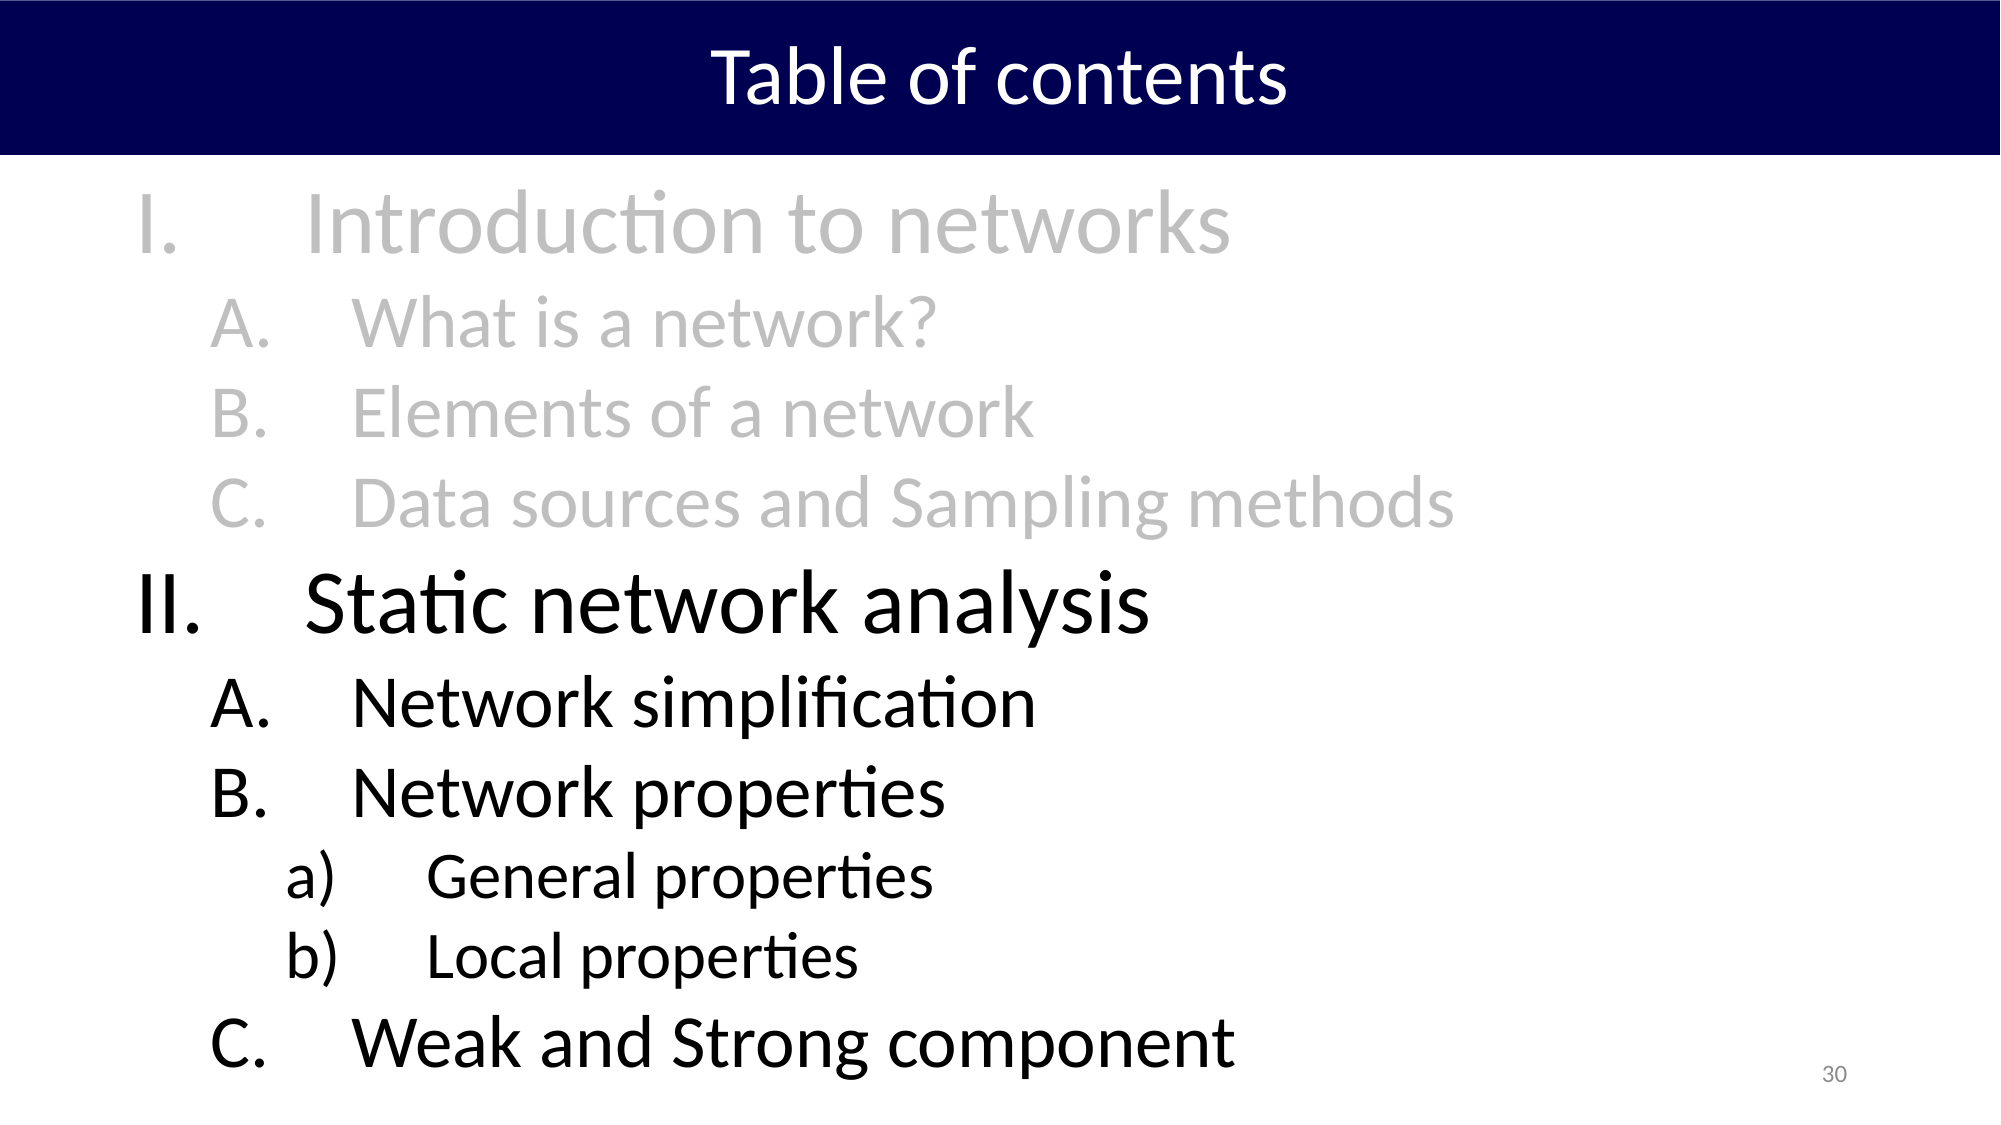

Table of contents
Introduction to networks
What is a network?
Elements of a network
Data sources and Sampling methods
Static network analysis
Network simplification
Network properties
General properties
Local properties
Weak and Strong component
30